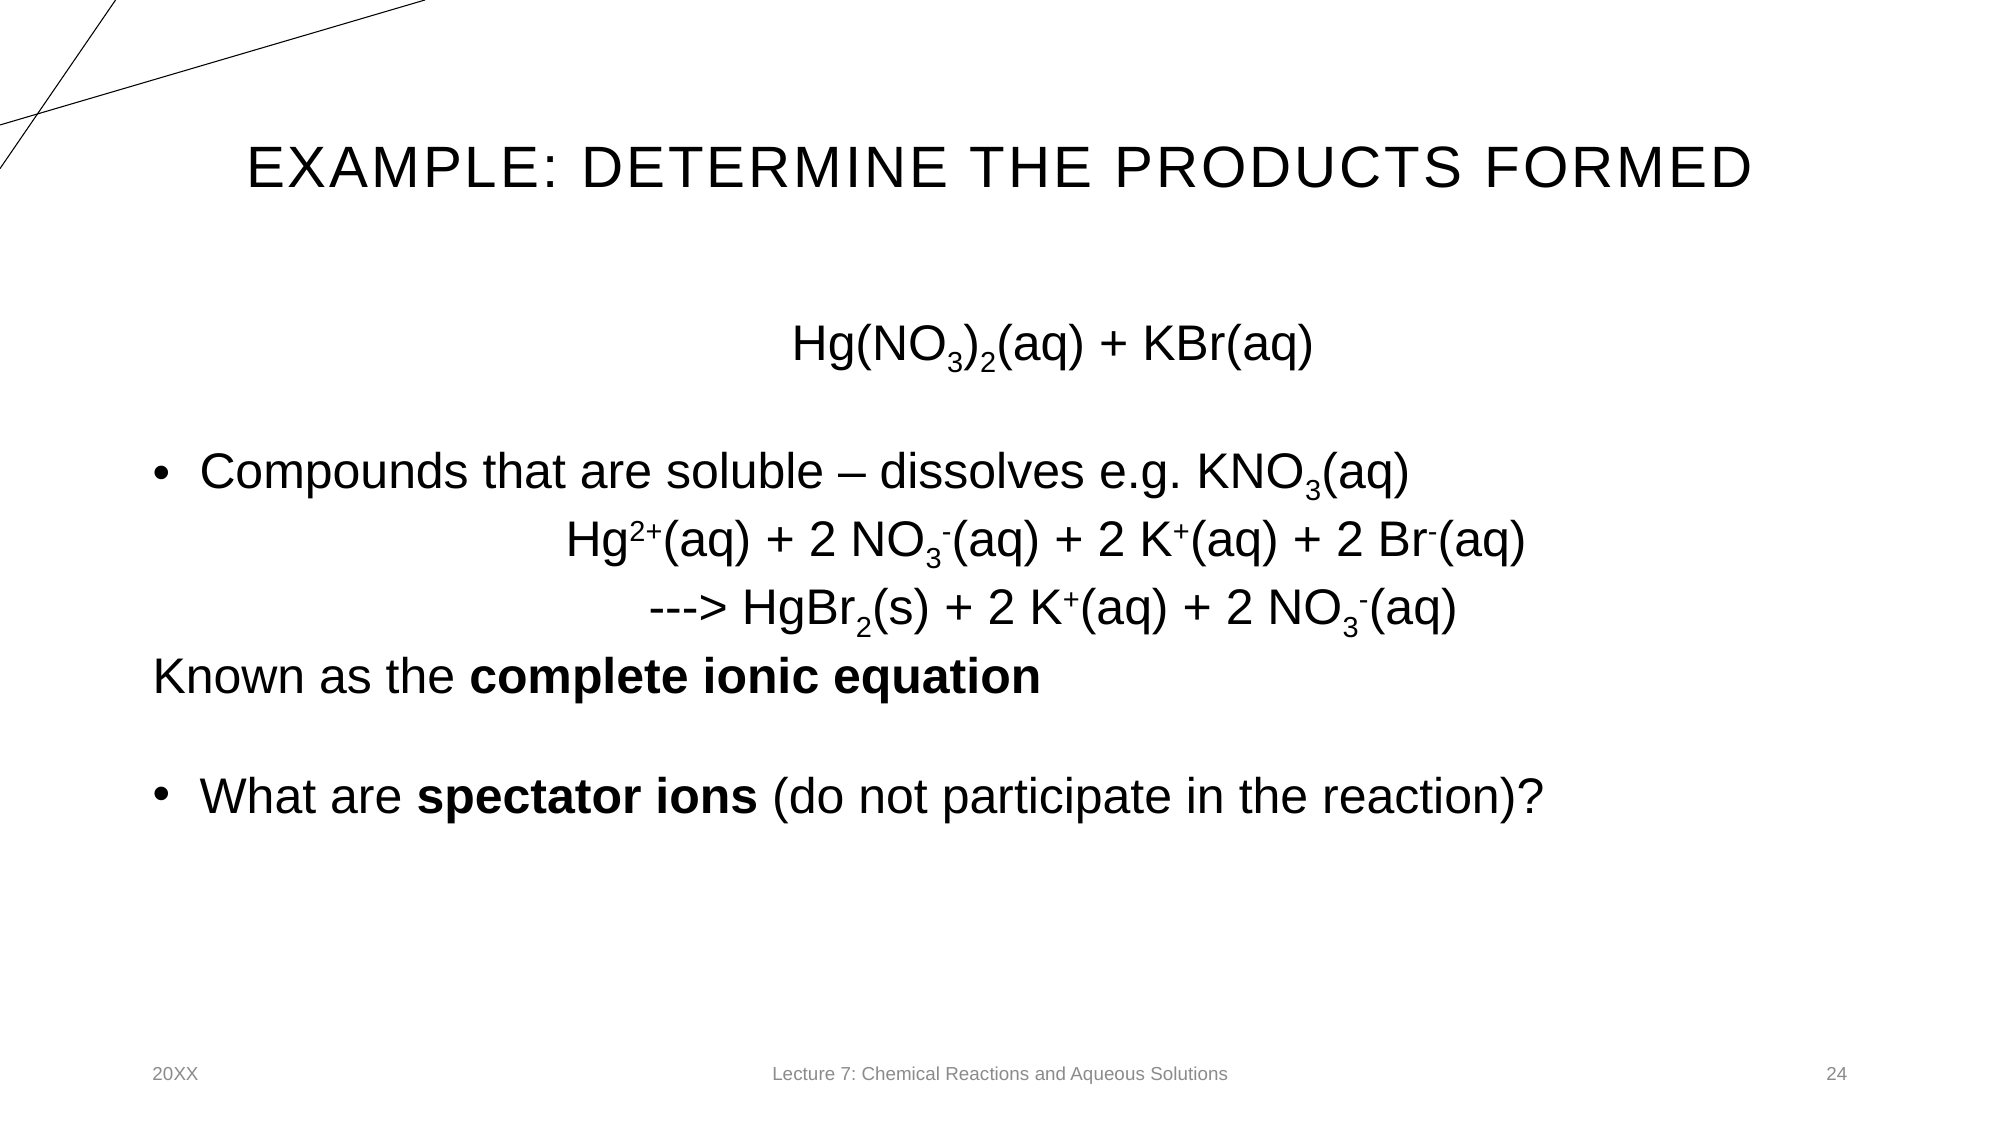

# Example: determine the products formed
Hg(NO3)2(aq) + KBr(aq)

Compounds that are soluble – dissolves e.g. KNO3(aq)
Hg2+(aq) + 2 NO3-(aq) + 2 K+(aq) + 2 Br-(aq)
---> HgBr2(s) + 2 K+(aq) + 2 NO3-(aq)
Known as the complete ionic equation

What are spectator ions (do not participate in the reaction)?
20XX
Lecture 7: Chemical Reactions and Aqueous Solutions​
24